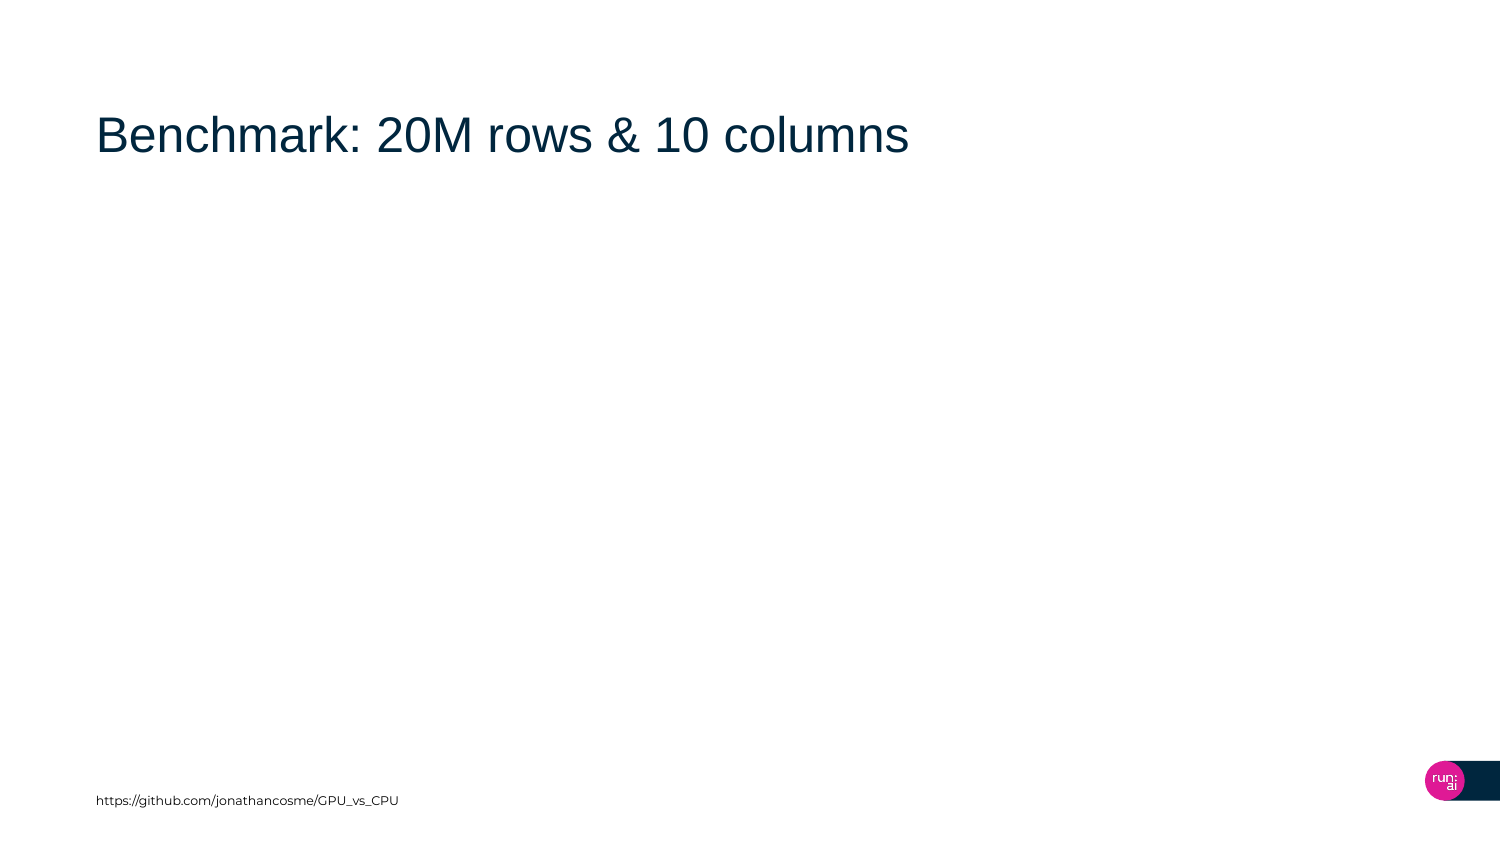

# Benchmark: 20M rows & 10 columns
https://github.com/jonathancosme/GPU_vs_CPU